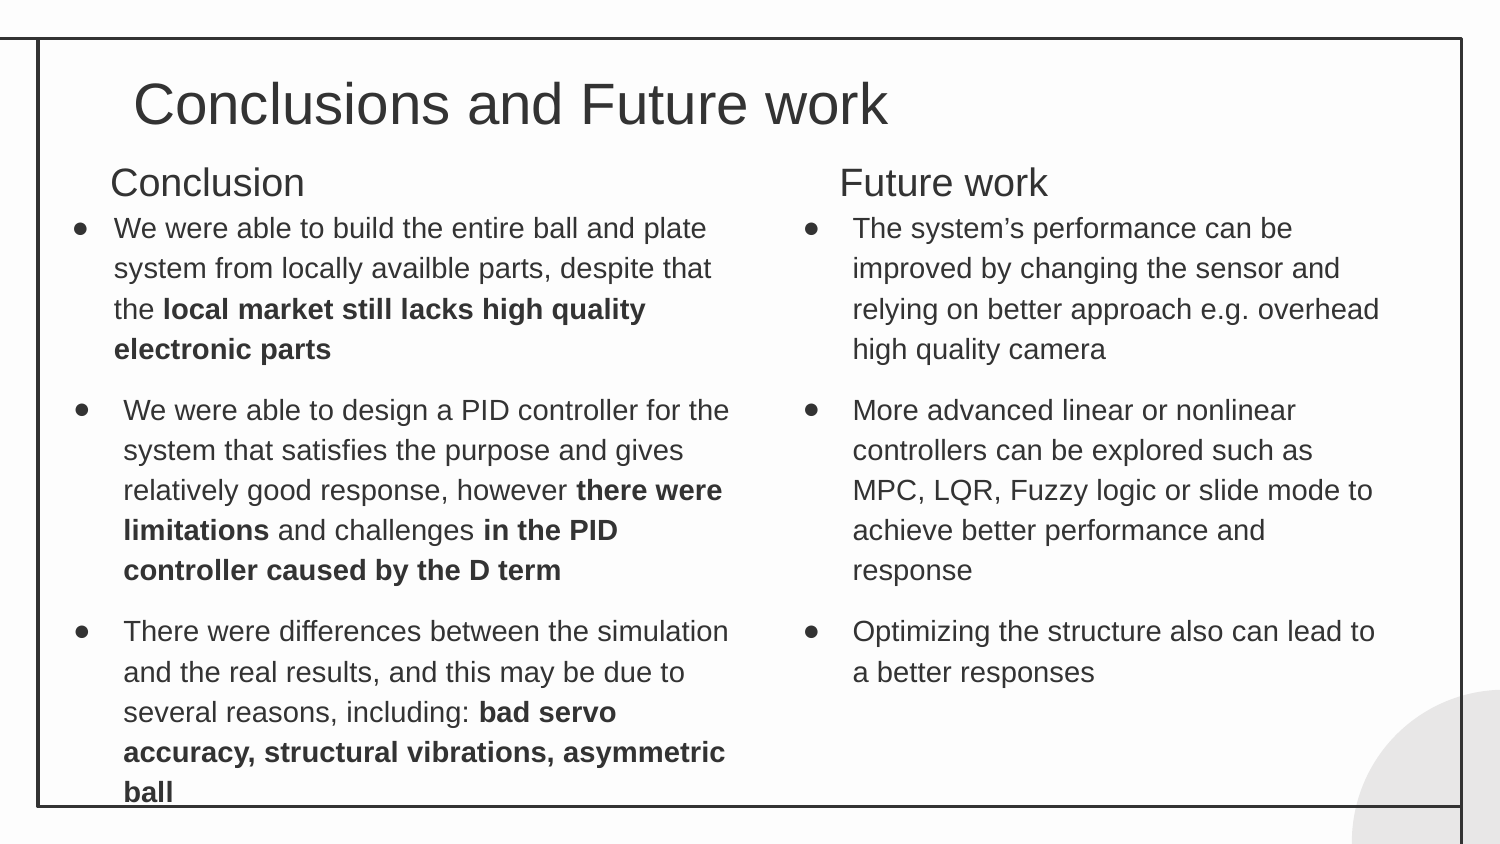

# Conclusions and Future work
Conclusion
Future work
We were able to build the entire ball and plate system from locally availble parts, despite that the local market still lacks high quality electronic parts
We were able to design a PID controller for the system that satisfies the purpose and gives relatively good response, however there were limitations and challenges in the PID controller caused by the D term
There were differences between the simulation and the real results, and this may be due to several reasons, including: bad servo accuracy, structural vibrations, asymmetric ball

The system’s performance can be improved by changing the sensor and relying on better approach e.g. overhead high quality camera
More advanced linear or nonlinear controllers can be explored such as MPC, LQR, Fuzzy logic or slide mode to achieve better performance and response
Optimizing the structure also can lead to a better responses